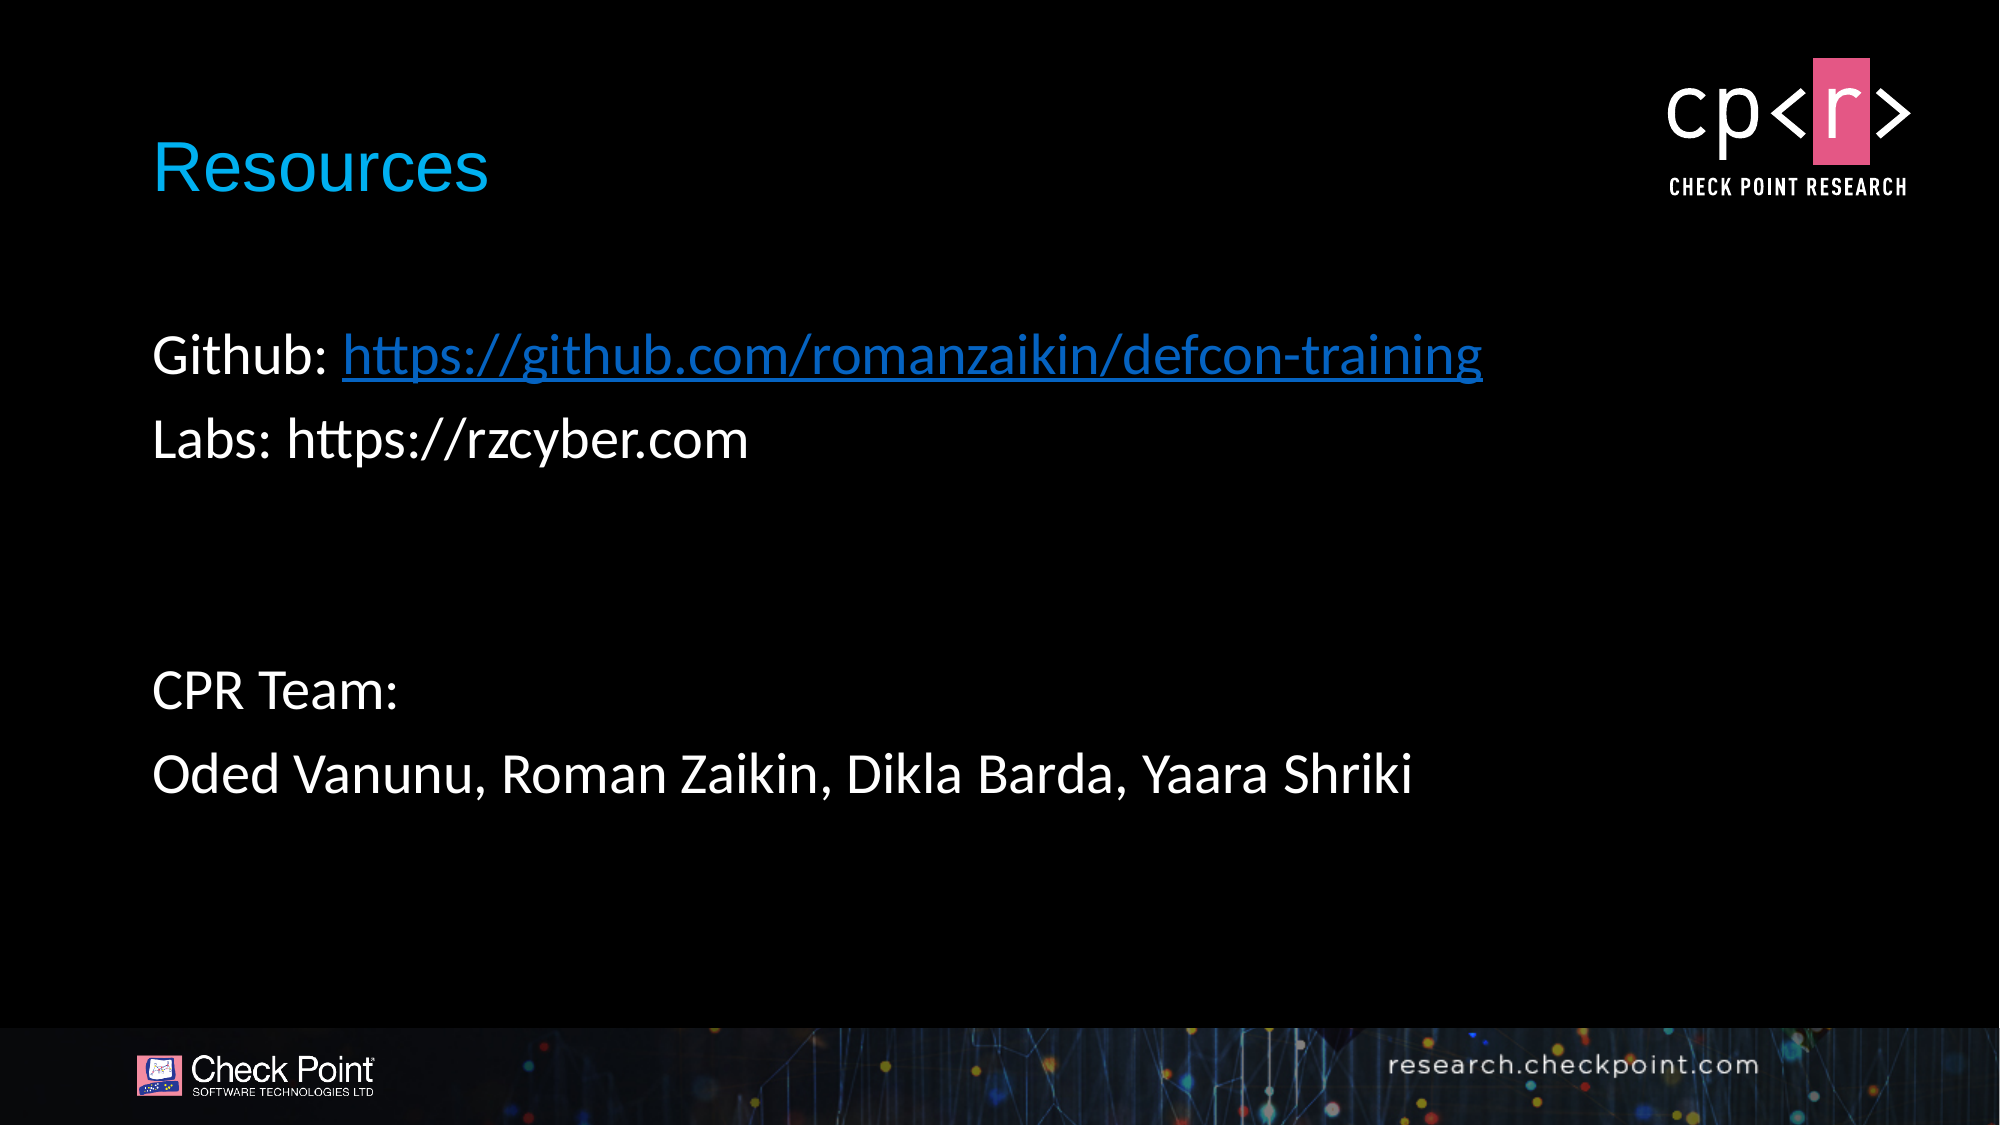

# Resources
Github: https://github.com/romanzaikin/defcon-training
Labs: https://rzcyber.com

CPR Team:
Oded Vanunu, Roman Zaikin, Dikla Barda, Yaara Shriki